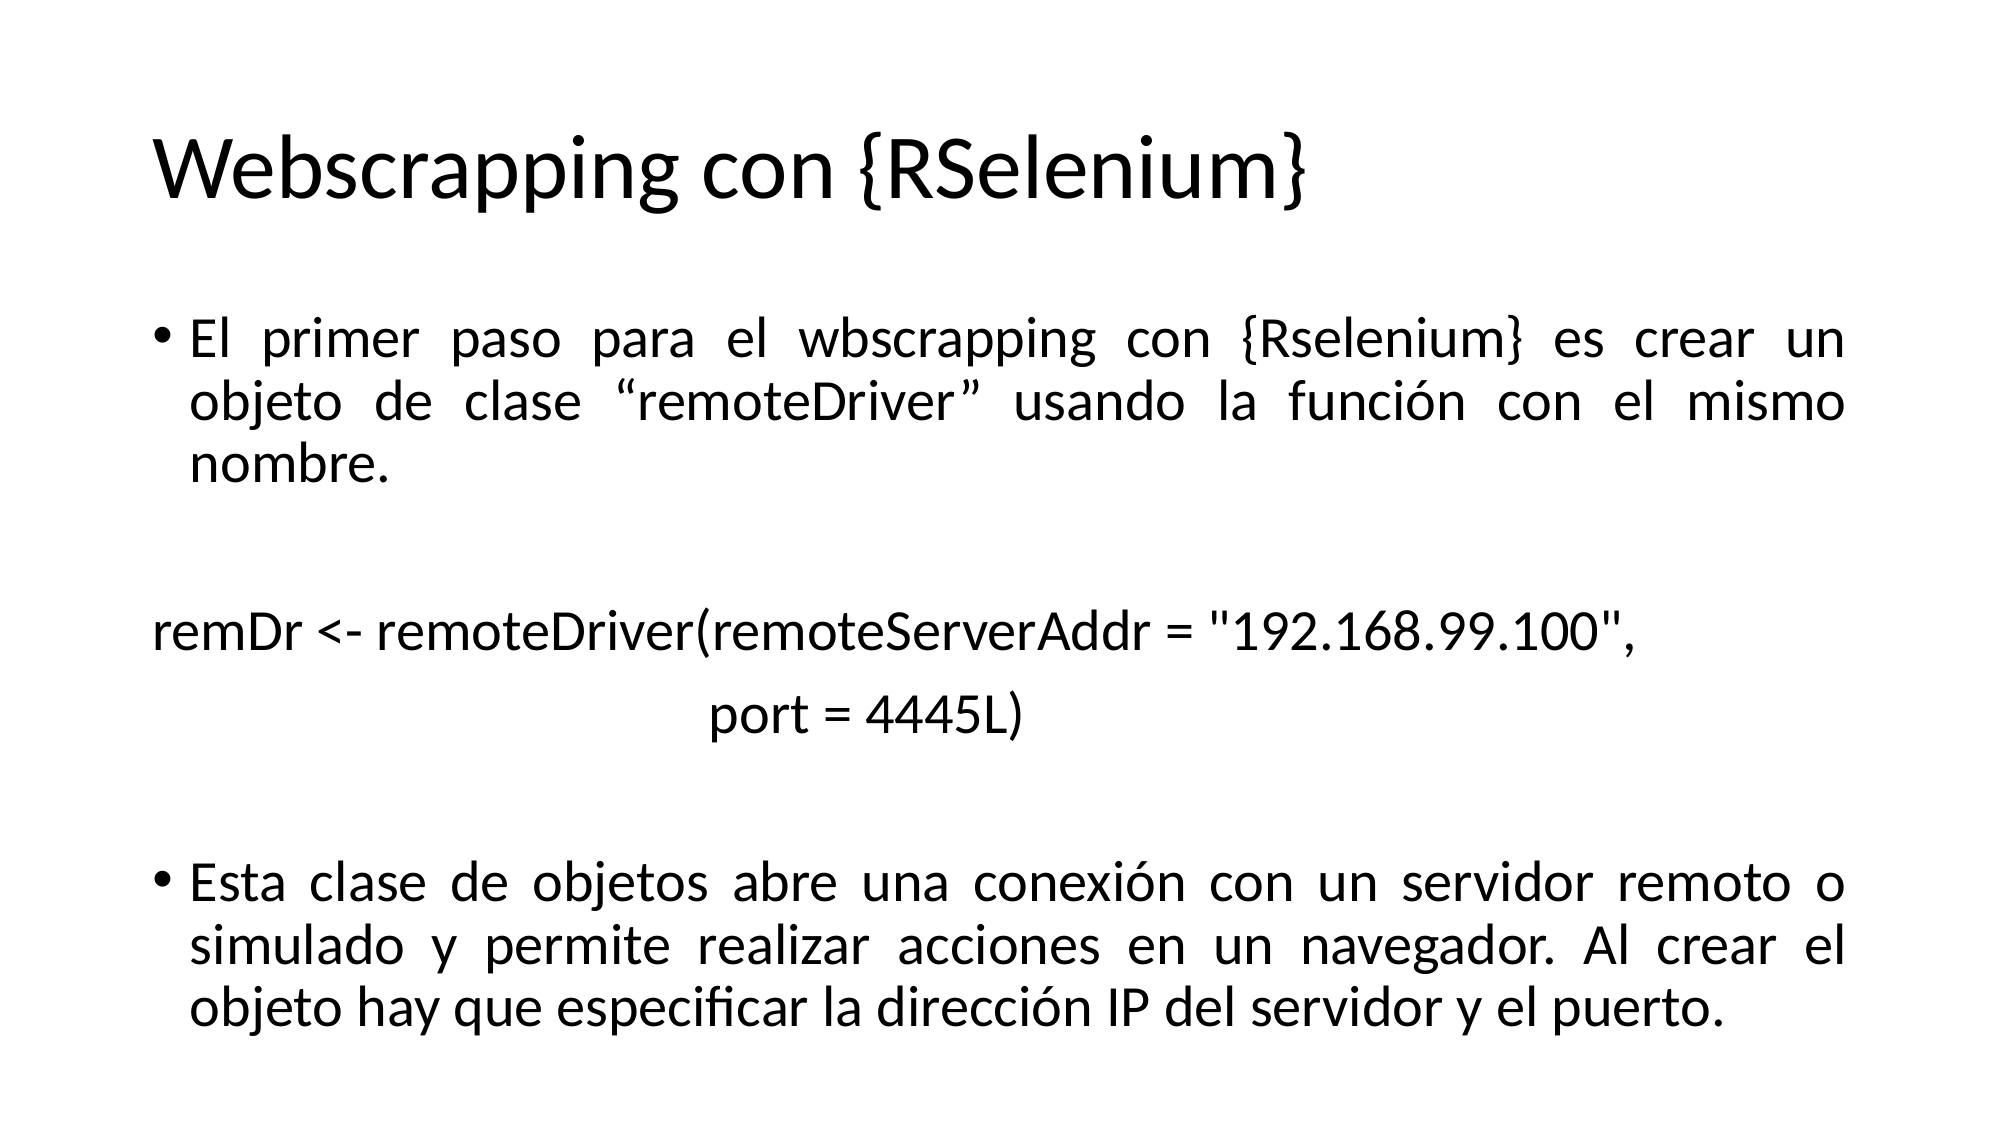

# Webscrapping con {RSelenium}
El primer paso para el wbscrapping con {Rselenium} es crear un objeto de clase “remoteDriver” usando la función con el mismo nombre.

remDr <- remoteDriver(remoteServerAddr = "192.168.99.100",
                                          port = 4445L)

Esta clase de objetos abre una conexión con un servidor remoto o simulado y permite realizar acciones en un navegador. Al crear el objeto hay que especificar la dirección IP del servidor y el puerto.